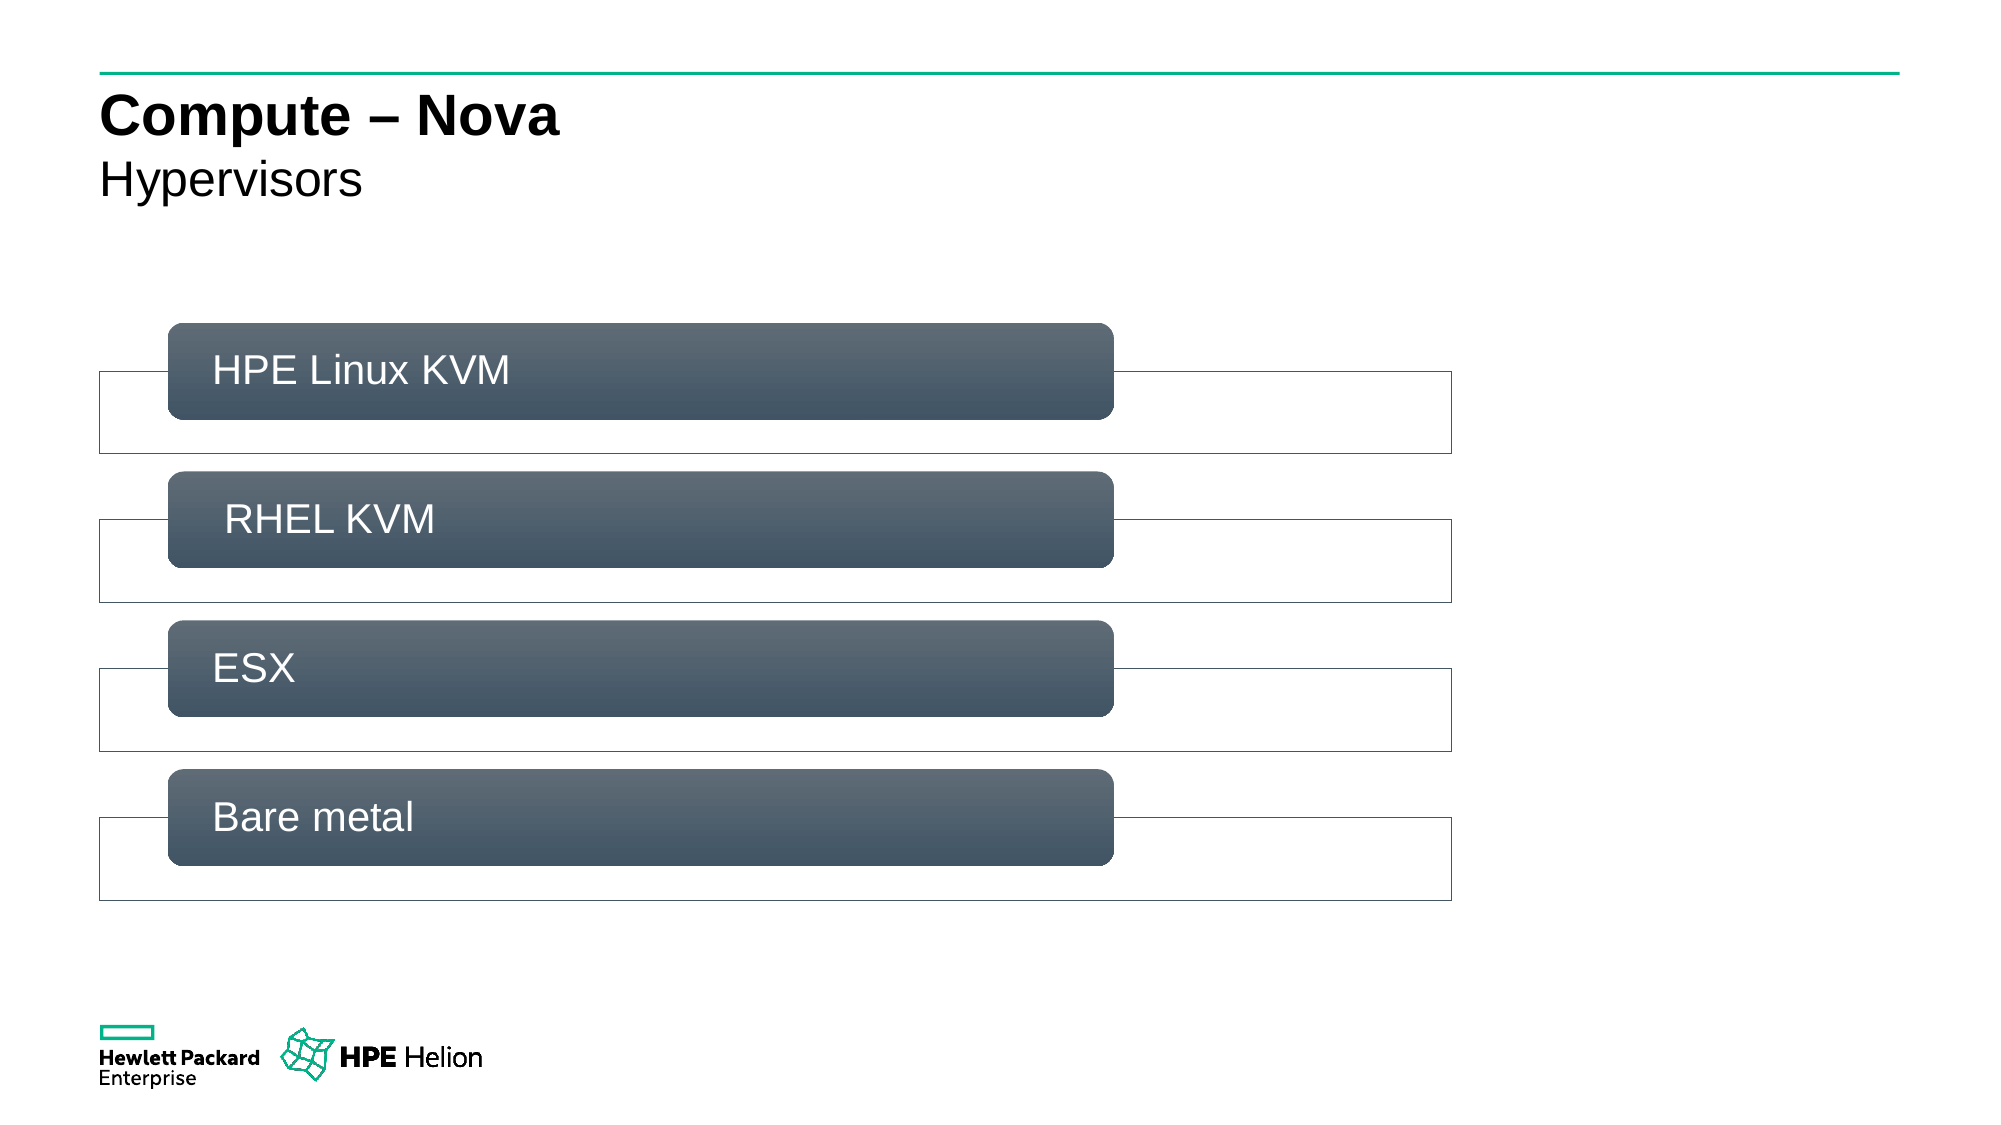

# Compute – Nova
Hypervisors
HPE Linux KVM
 RHEL KVM
ESX
Bare metal